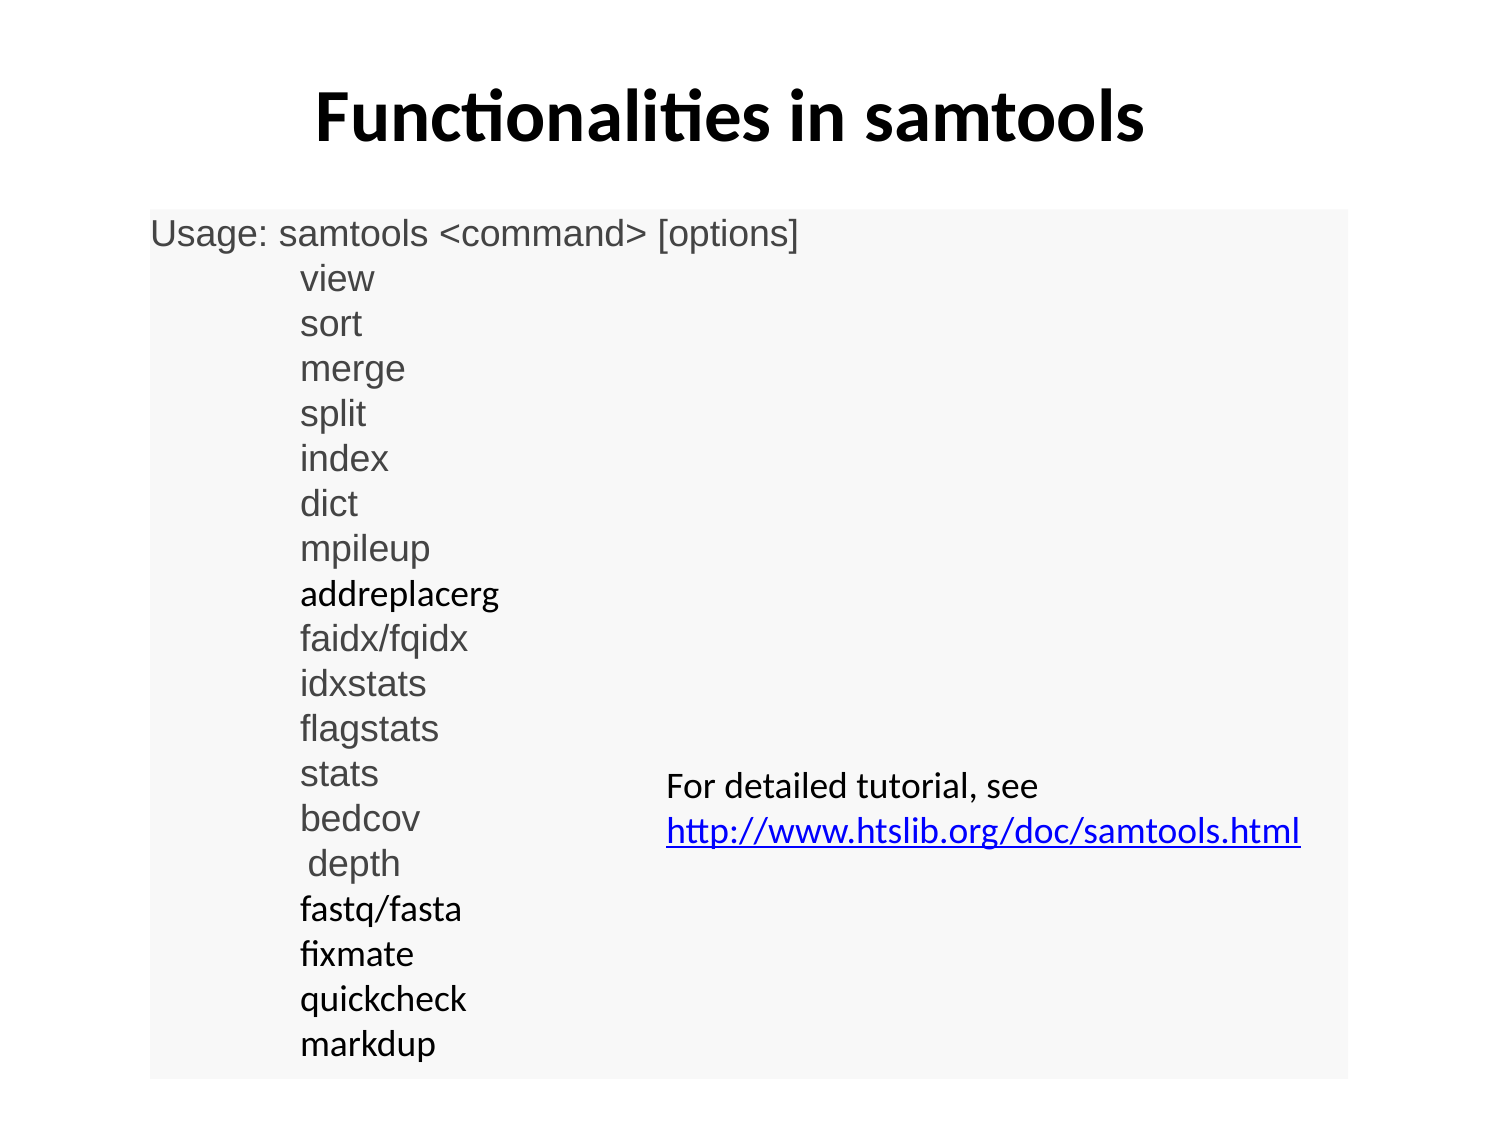

# Functionalities in samtools
Usage: samtools <command> [options]
	view
	sort
	merge
	split
	index
	dict
	mpileup
	addreplacerg
	faidx/fqidx
	idxstats
	flagstats
	stats
	bedcov
               depth
	fastq/fasta
	fixmate
	quickcheck
	markdup
For detailed tutorial, see http://www.htslib.org/doc/samtools.html